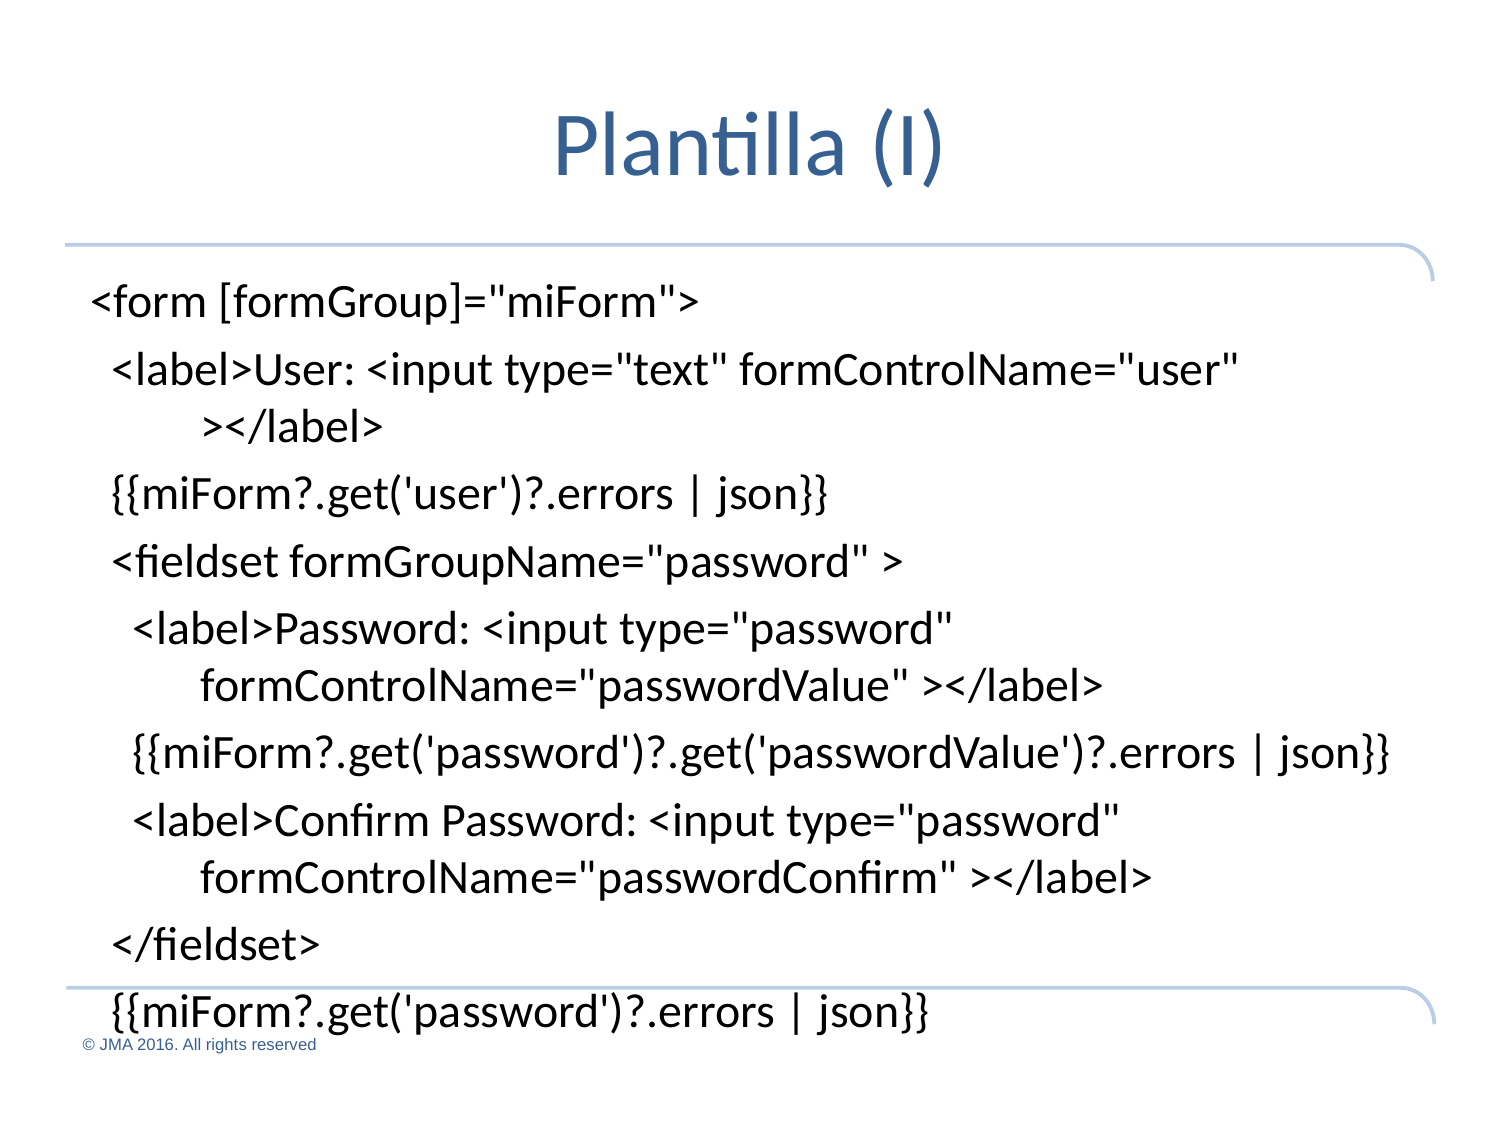

# Plantilla (I)
<form [formGroup]="miForm">
  <label>User: <input type="text" formControlName="user" ></label>
  {{miForm?.get('user')?.errors | json}}
  <fieldset formGroupName="password" >
    <label>Password: <input type="password" formControlName="passwordValue" ></label>
    {{miForm?.get('password')?.get('passwordValue')?.errors | json}}
    <label>Confirm Password: <input type="password" formControlName="passwordConfirm" ></label>
  </fieldset>
  {{miForm?.get('password')?.errors | json}}